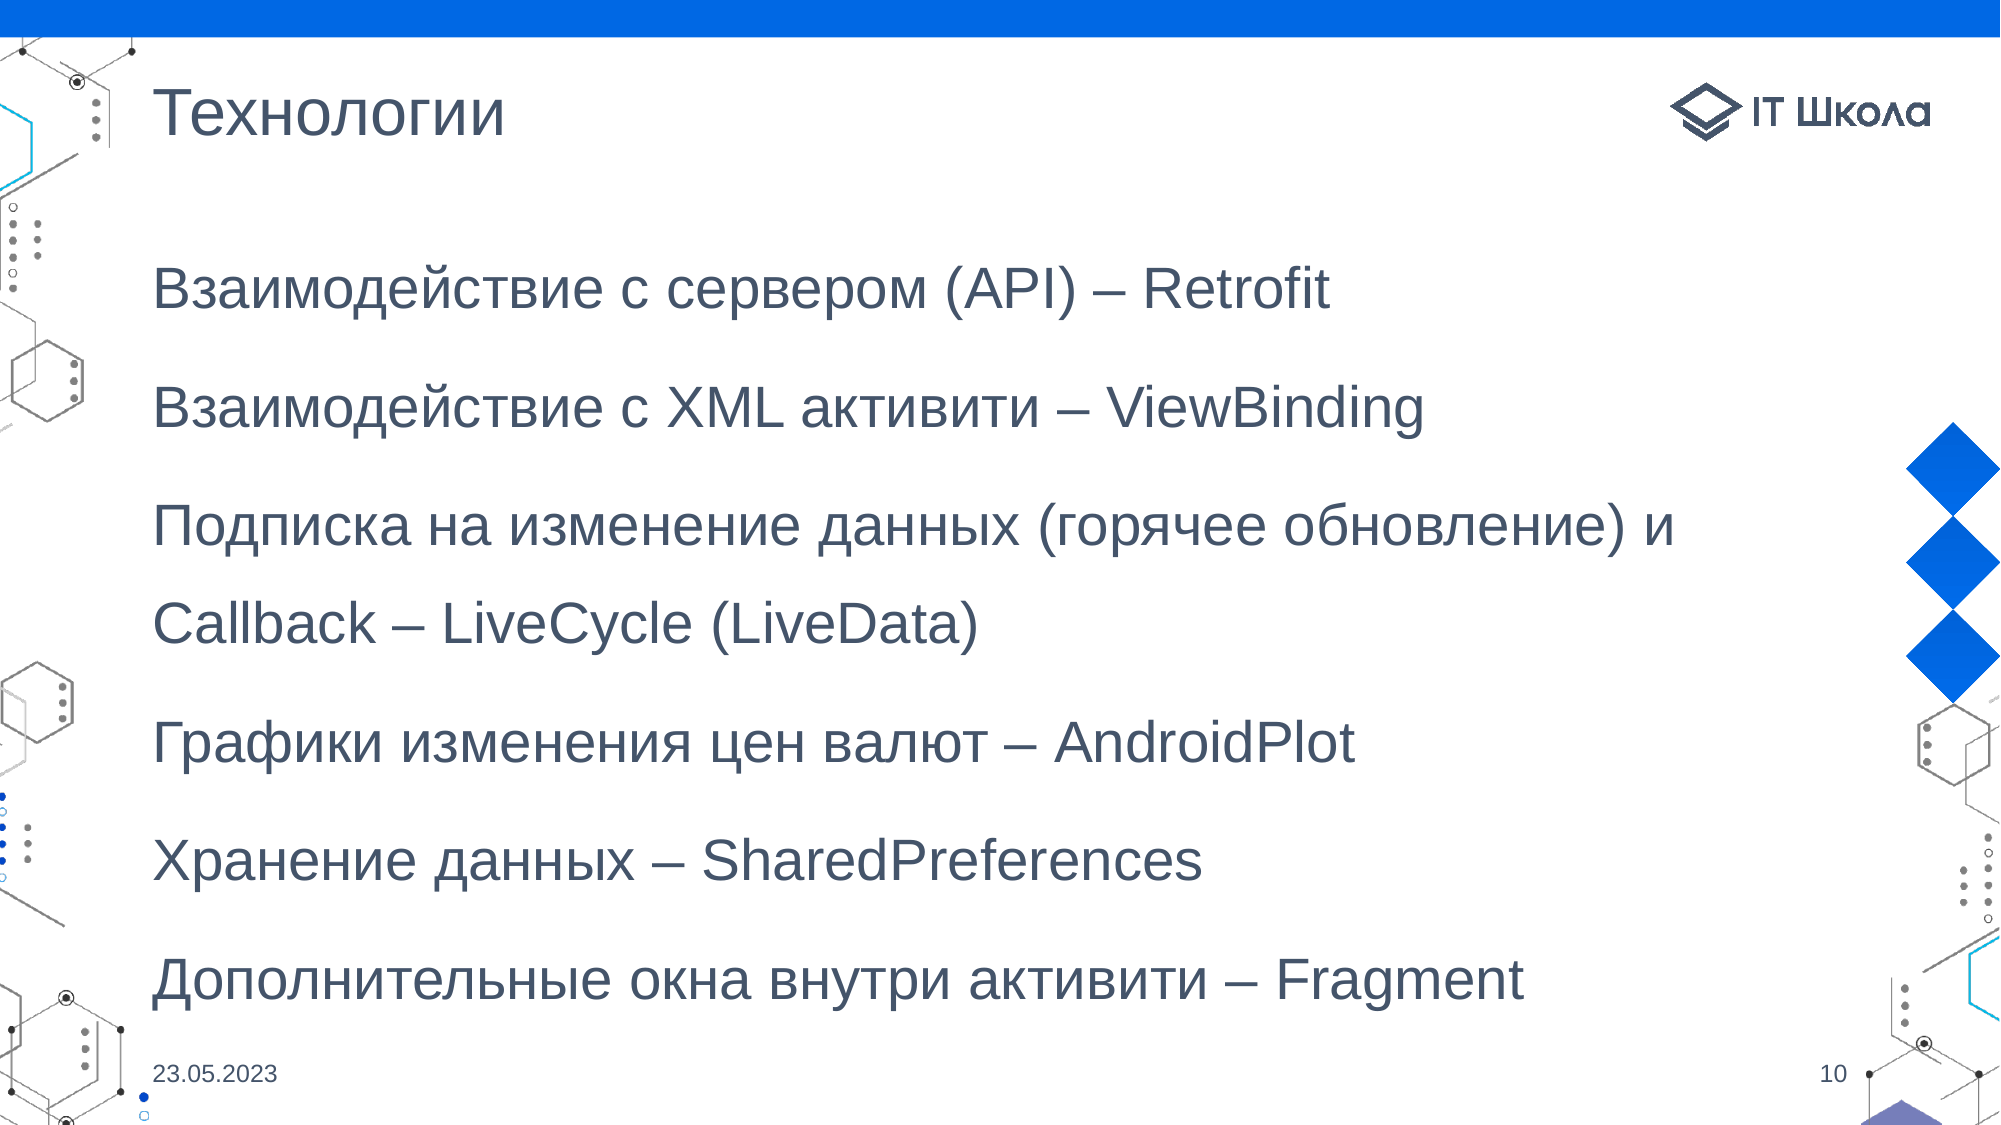

# Технологии
Взаимодействие с сервером (API) – Retrofit
Взаимодействие с XML активити – ViewBinding
Подписка на изменение данных (горячее обновление) и Callback – LiveCycle (LiveData)
Графики изменения цен валют – AndroidPlot
Хранение данных – SharedPreferences
Дополнительные окна внутри активити – Fragment
23.05.2023
10